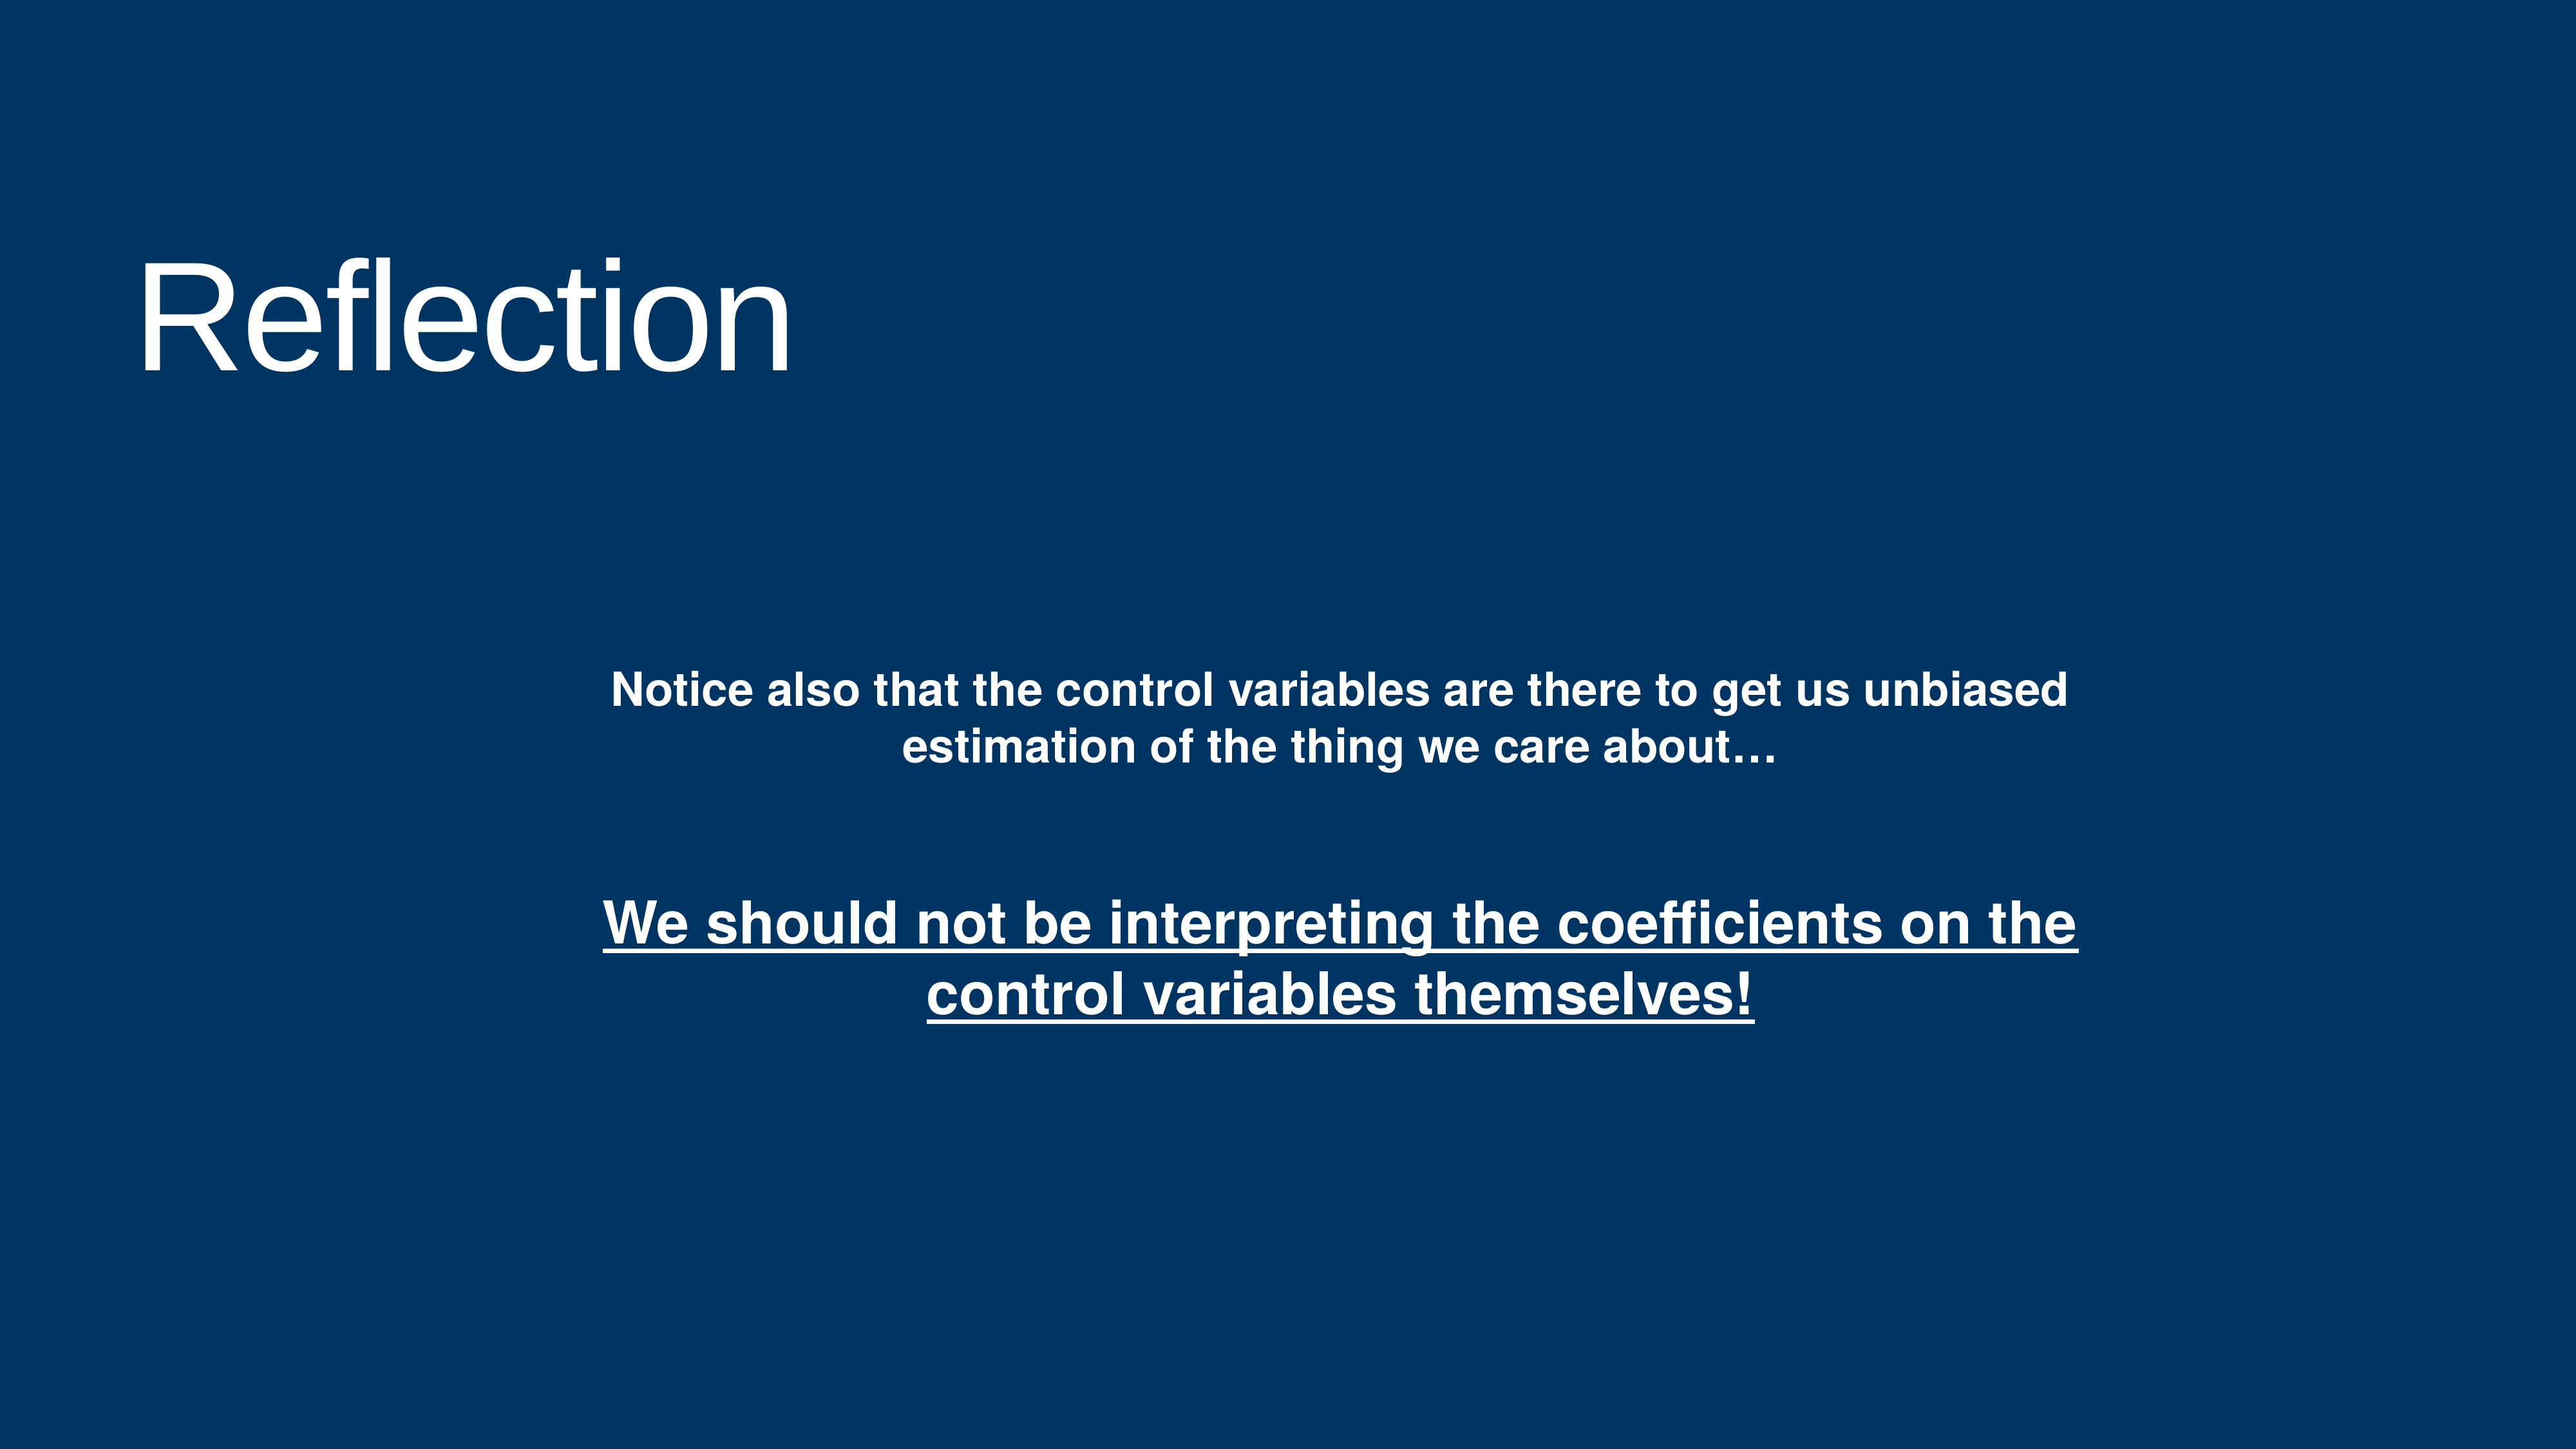

# Reflection
Notice also that the control variables are there to get us unbiased estimation of the thing we care about…

We should not be interpreting the coefficients on the control variables themselves!